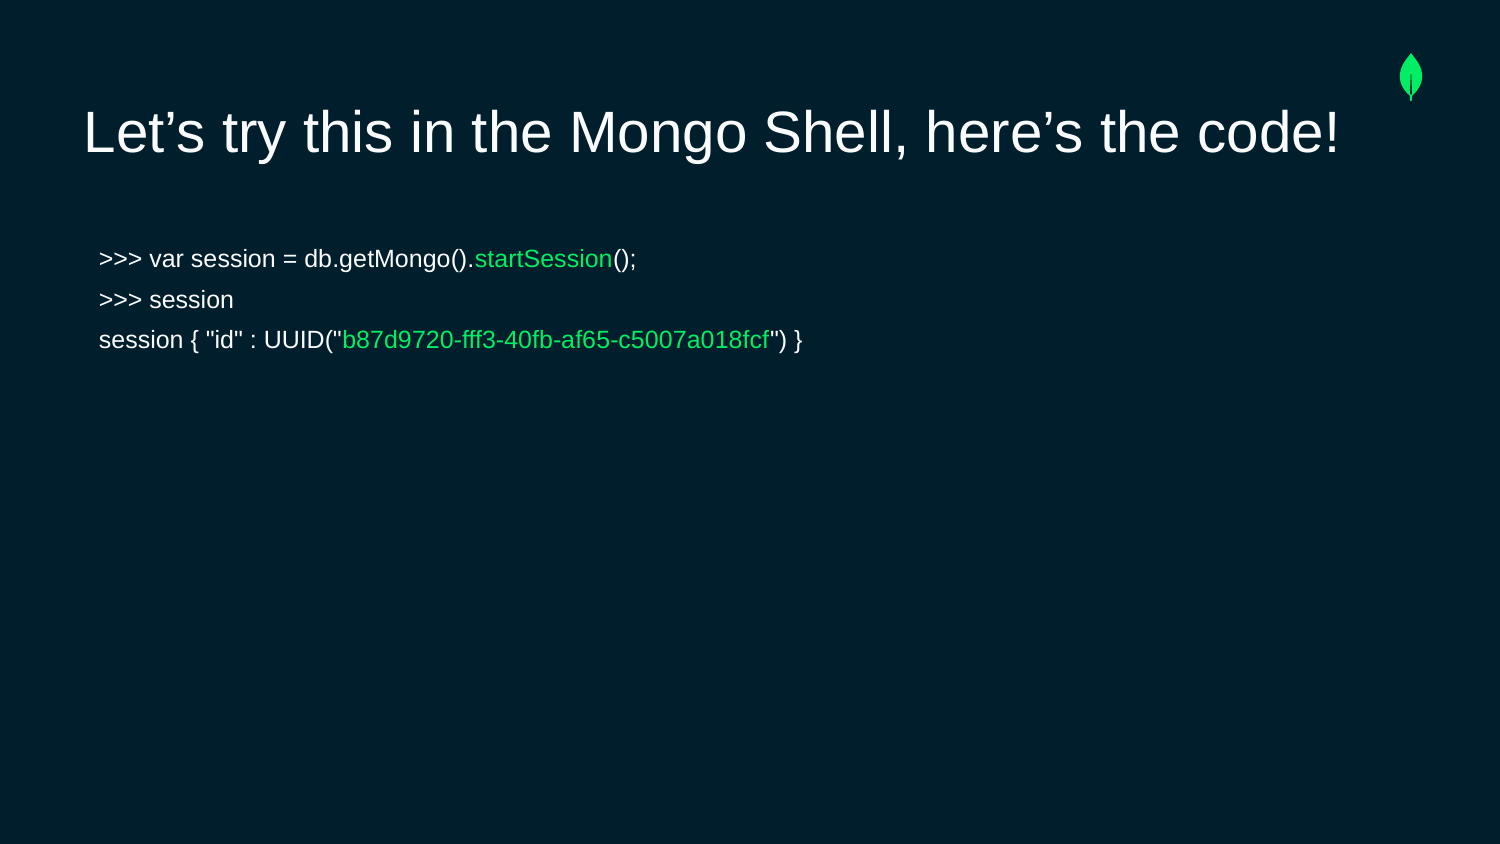

Let’s try this in the Mongo Shell, here’s the code!
>>> var session = db.getMongo().startSession();
>>> session
session { "id" : UUID("b87d9720-fff3-40fb-af65-c5007a018fcf") }